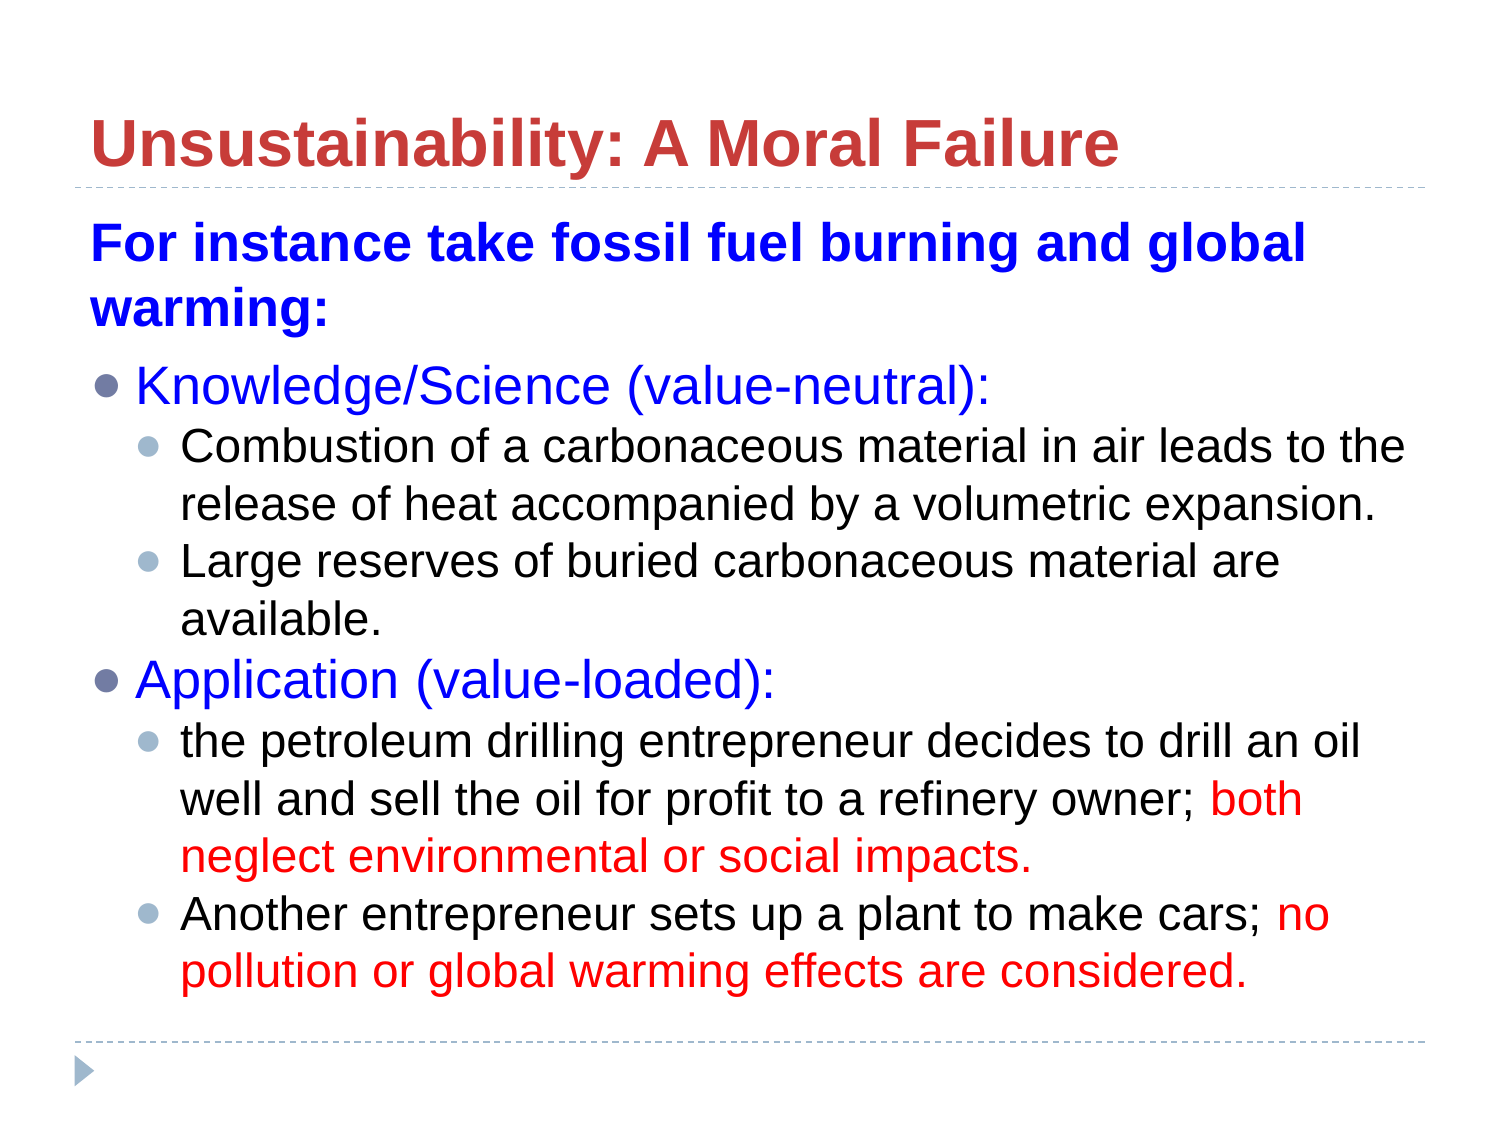

# Unsustainability: A Moral Failure
For instance take fossil fuel burning and global warming:
Knowledge/Science (value-neutral):
Combustion of a carbonaceous material in air leads to the release of heat accompanied by a volumetric expansion.
Large reserves of buried carbonaceous material are available.
Application (value-loaded):
the petroleum drilling entrepreneur decides to drill an oil well and sell the oil for profit to a refinery owner; both neglect environmental or social impacts.
Another entrepreneur sets up a plant to make cars; no pollution or global warming effects are considered.